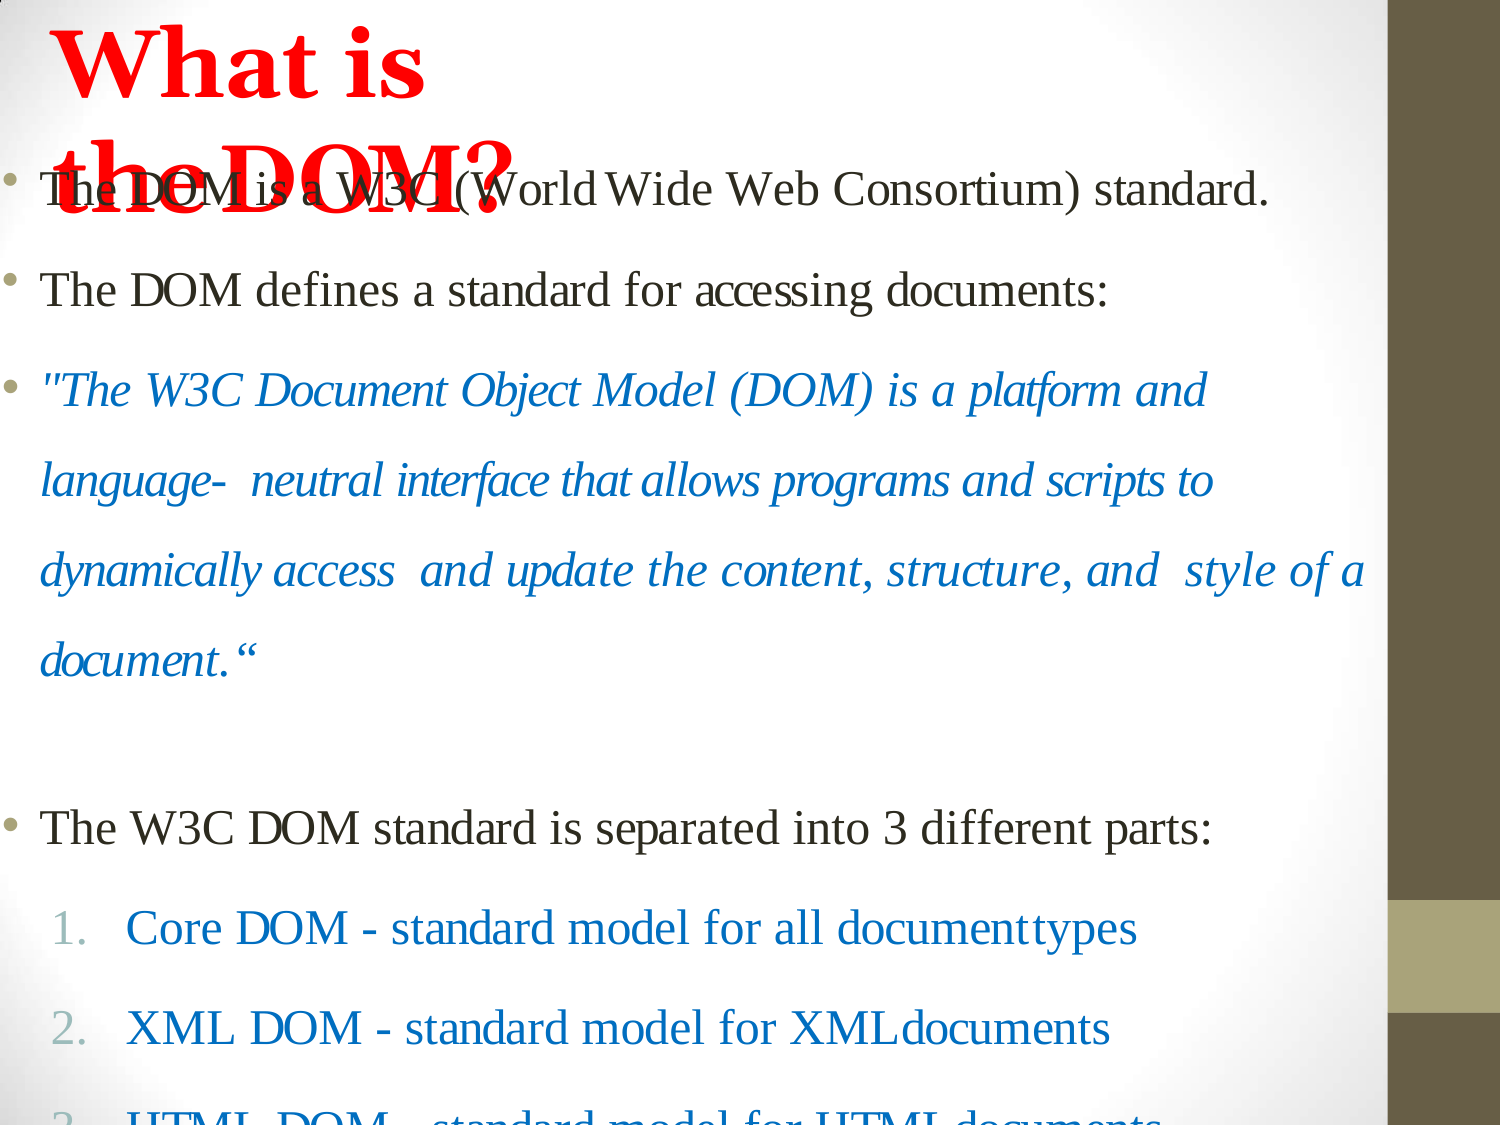

# What is theDOM?
The DOM is a W3C (World Wide Web Consortium) standard.
The DOM defines a standard for accessing documents:
"The W3C Document Object Model (DOM) is a platform and language-  neutral interface that allows programs and scripts to dynamically access  and update the content, structure, and  style of a document.“

The W3C DOM standard is separated into 3 different parts:
Core DOM - standard model for all documenttypes
XML DOM - standard model for XMLdocuments
HTML DOM - standard model for HTMLdocuments